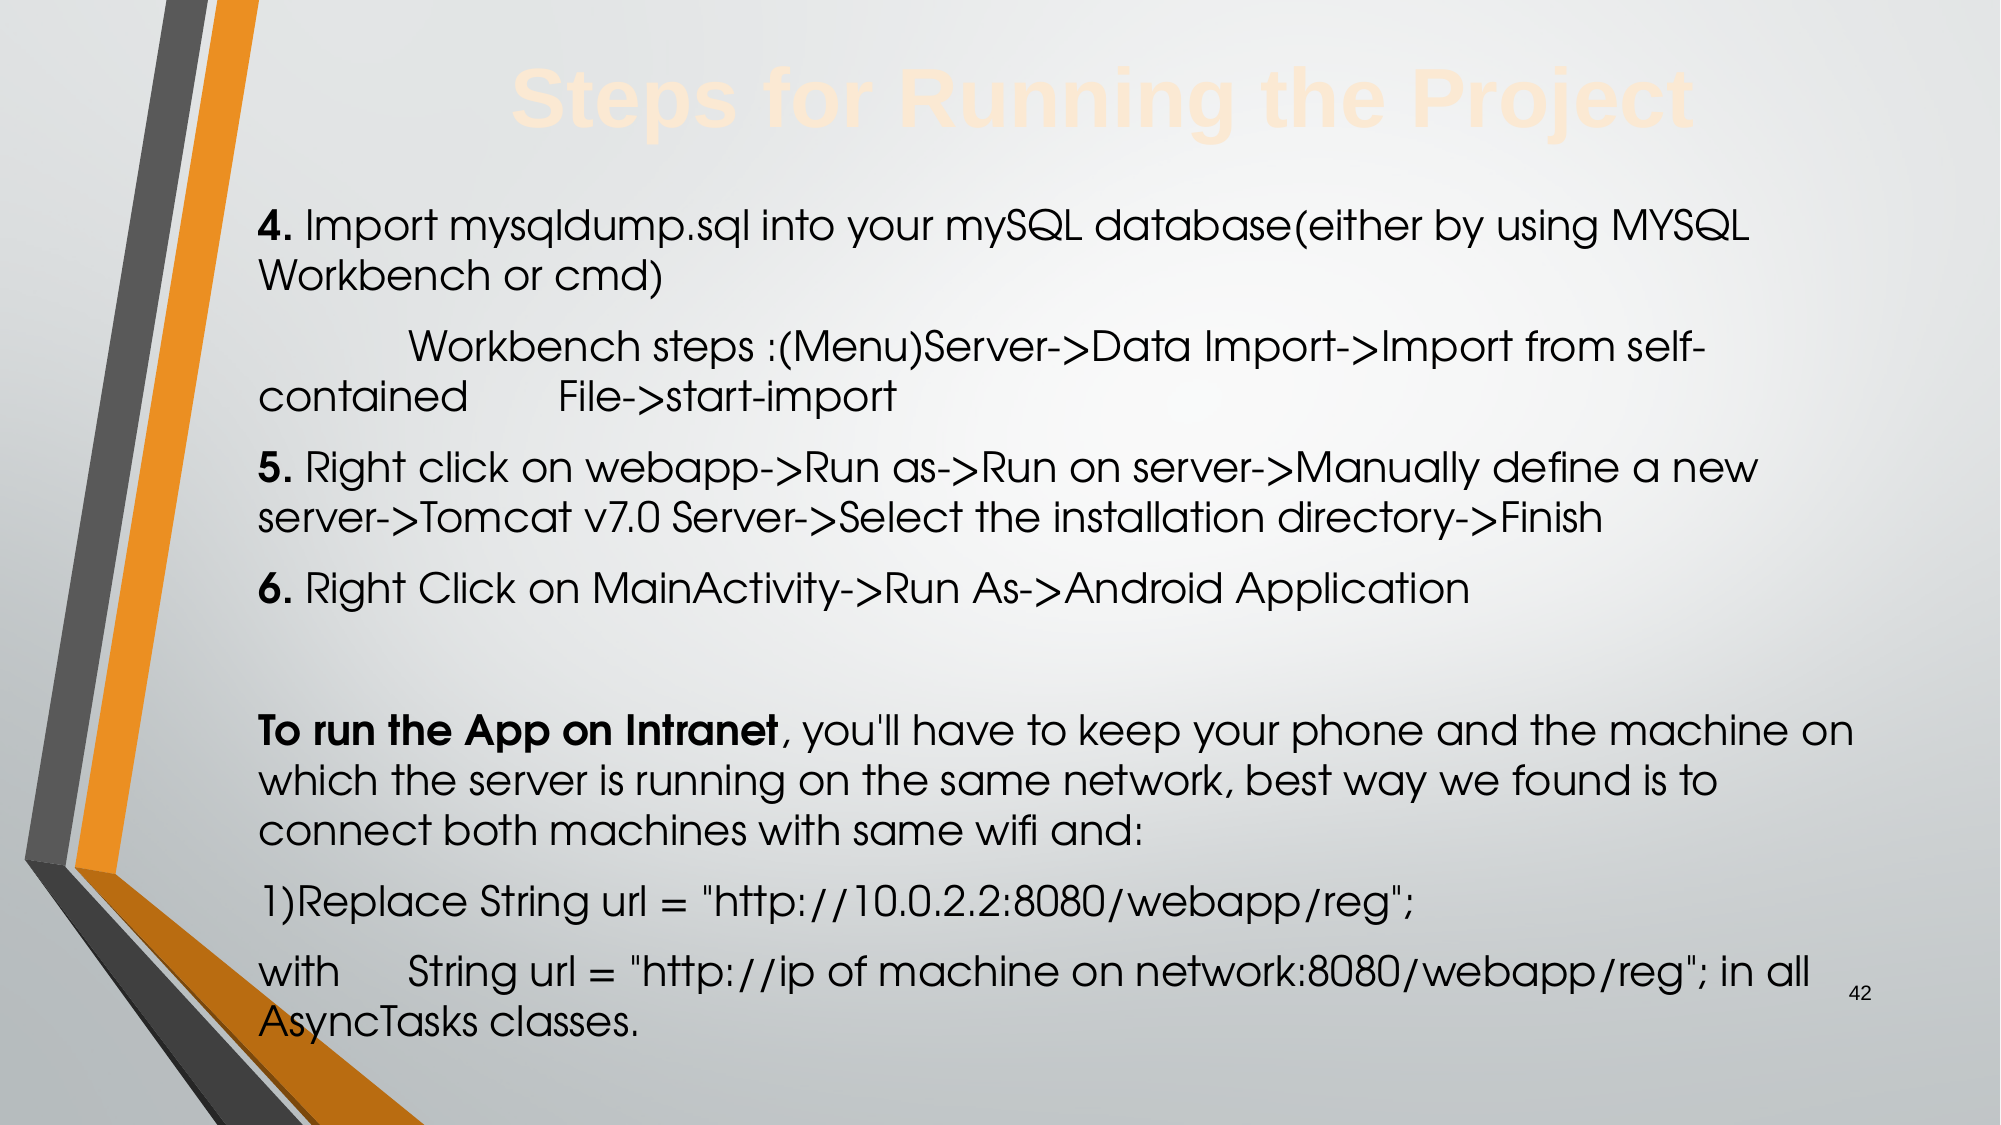

Steps for Running the Project
4. Import mysqldump.sql into your mySQL database(either by using MYSQL Workbench or cmd)
	Workbench steps :(Menu)Server->Data Import->Import from self-contained 	File->start-import
5. Right click on webapp->Run as->Run on server->Manually define a new server->Tomcat v7.0 Server->Select the installation directory->Finish
6. Right Click on MainActivity->Run As->Android Application

To run the App on Intranet, you'll have to keep your phone and the machine on which the server is running on the same network, best way we found is to connect both machines with same wifi and:
1)Replace String url = "http://10.0.2.2:8080/webapp/reg";
with	String url = "http://ip of machine on network:8080/webapp/reg"; in all AsyncTasks classes.
42